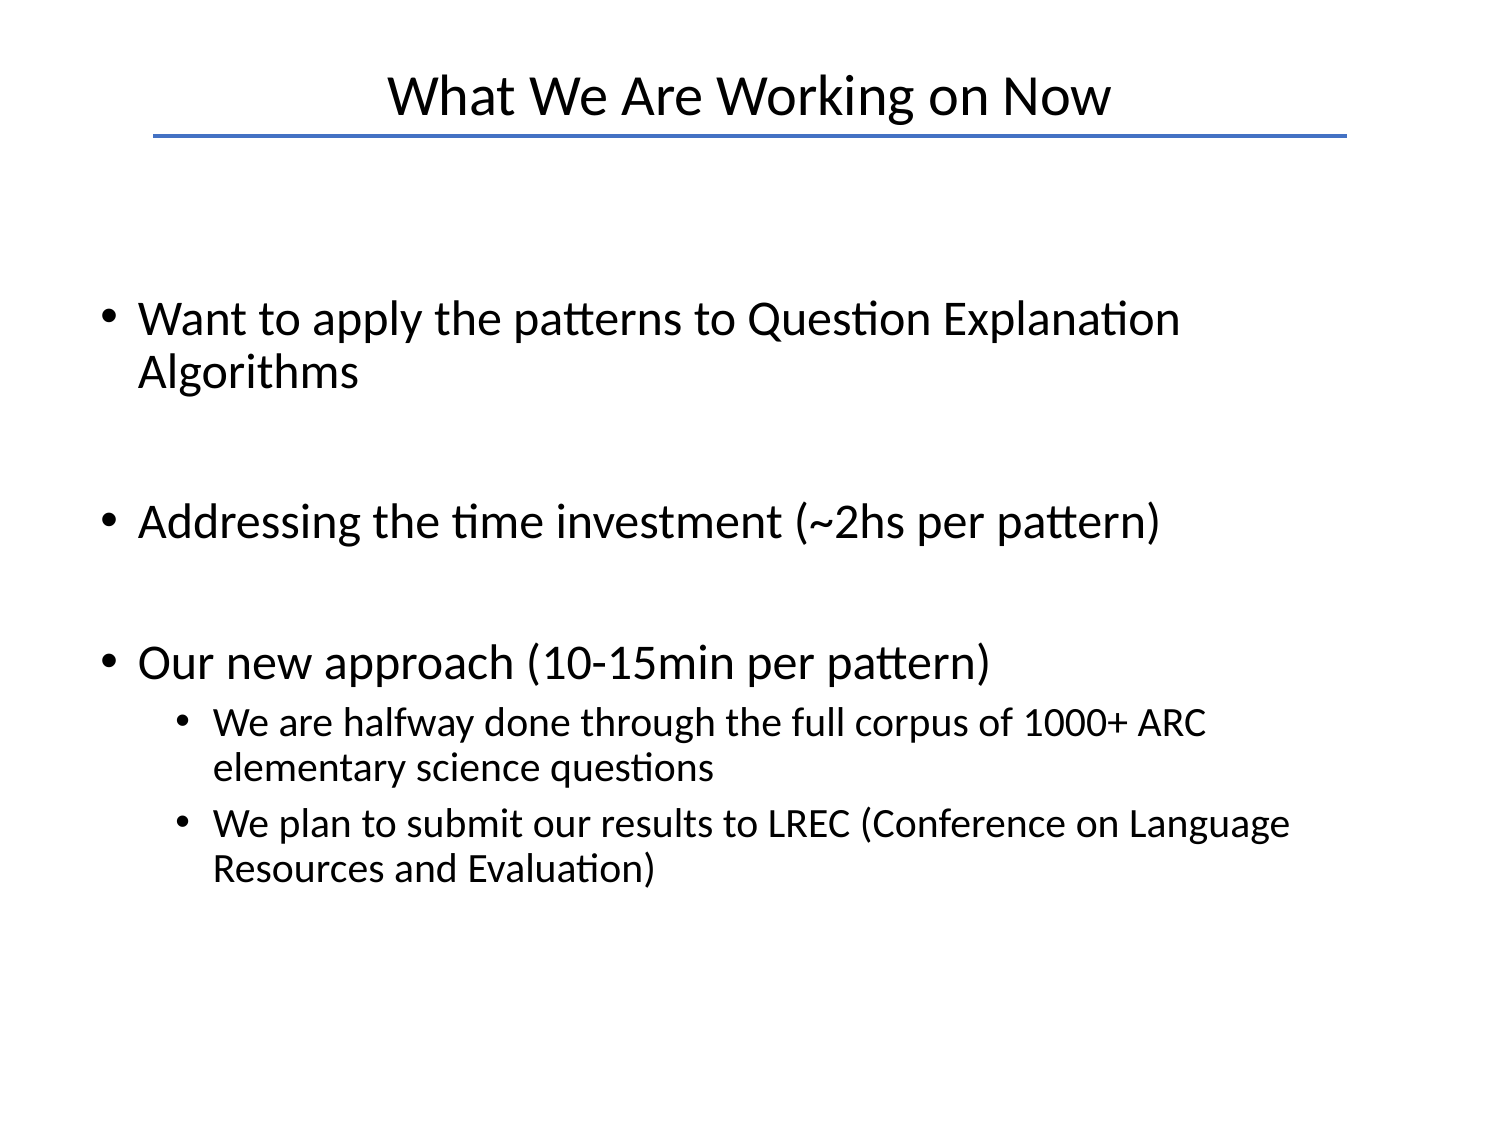

What We Are Working on Now
Want to apply the patterns to Question Explanation Algorithms

Addressing the time investment (~2hs per pattern)

Our new approach (10-15min per pattern)
We are halfway done through the full corpus of 1000+ ARC elementary science questions
We plan to submit our results to LREC (Conference on Language Resources and Evaluation)